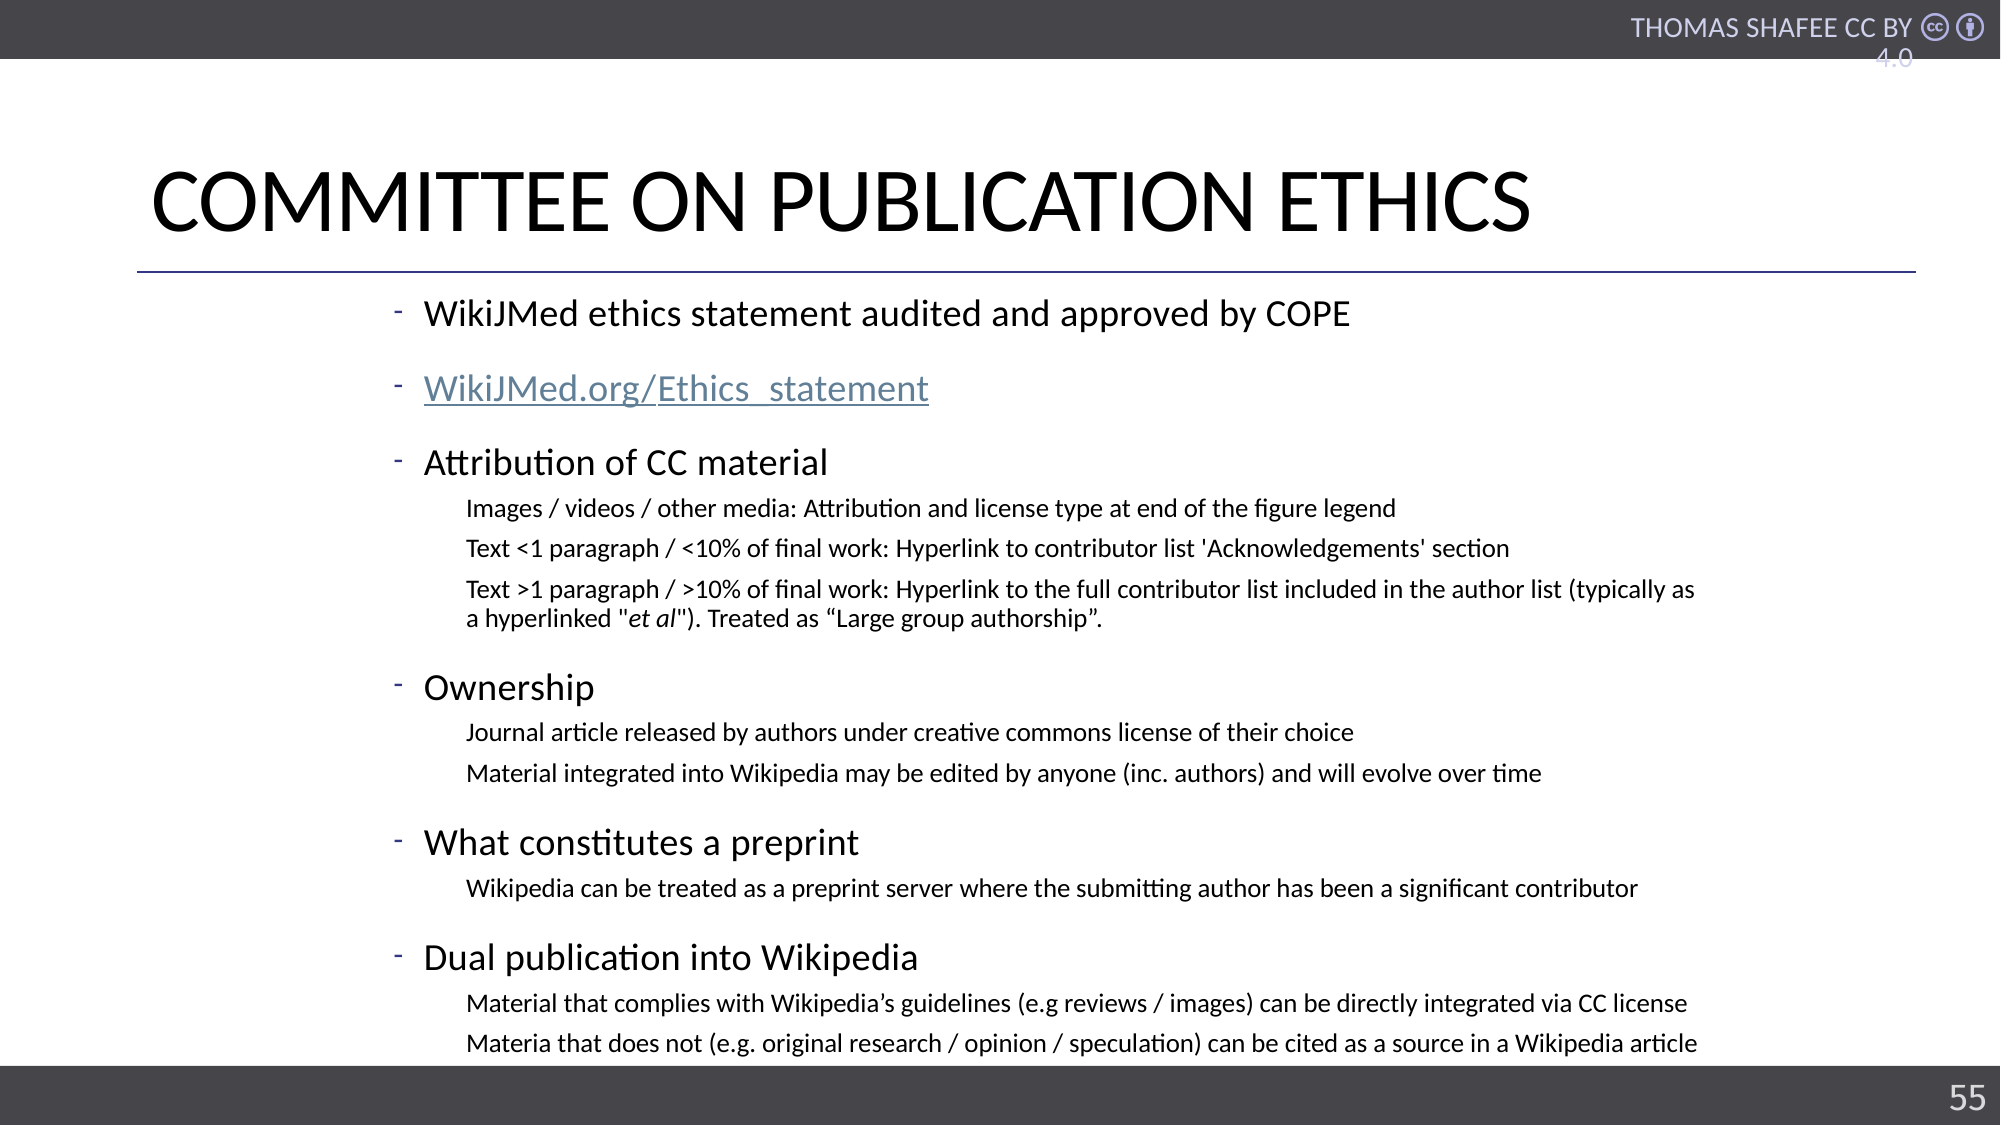

# Committee on Publication Ethics
WikiJMed ethics statement audited and approved by COPE
WikiJMed.org/Ethics_statement
Attribution of CC material
Images / videos / other media: Attribution and license type at end of the figure legend
Text <1 paragraph / <10% of final work: Hyperlink to contributor list 'Acknowledgements' section
Text >1 paragraph / >10% of final work: Hyperlink to the full contributor list included in the author list (typically as a hyperlinked "et al"). Treated as “Large group authorship”.
Ownership
Journal article released by authors under creative commons license of their choice
Material integrated into Wikipedia may be edited by anyone (inc. authors) and will evolve over time
What constitutes a preprint
Wikipedia can be treated as a preprint server where the submitting author has been a significant contributor
Dual publication into Wikipedia
Material that complies with Wikipedia’s guidelines (e.g reviews / images) can be directly integrated via CC license
Materia that does not (e.g. original research / opinion / speculation) can be cited as a source in a Wikipedia article

55